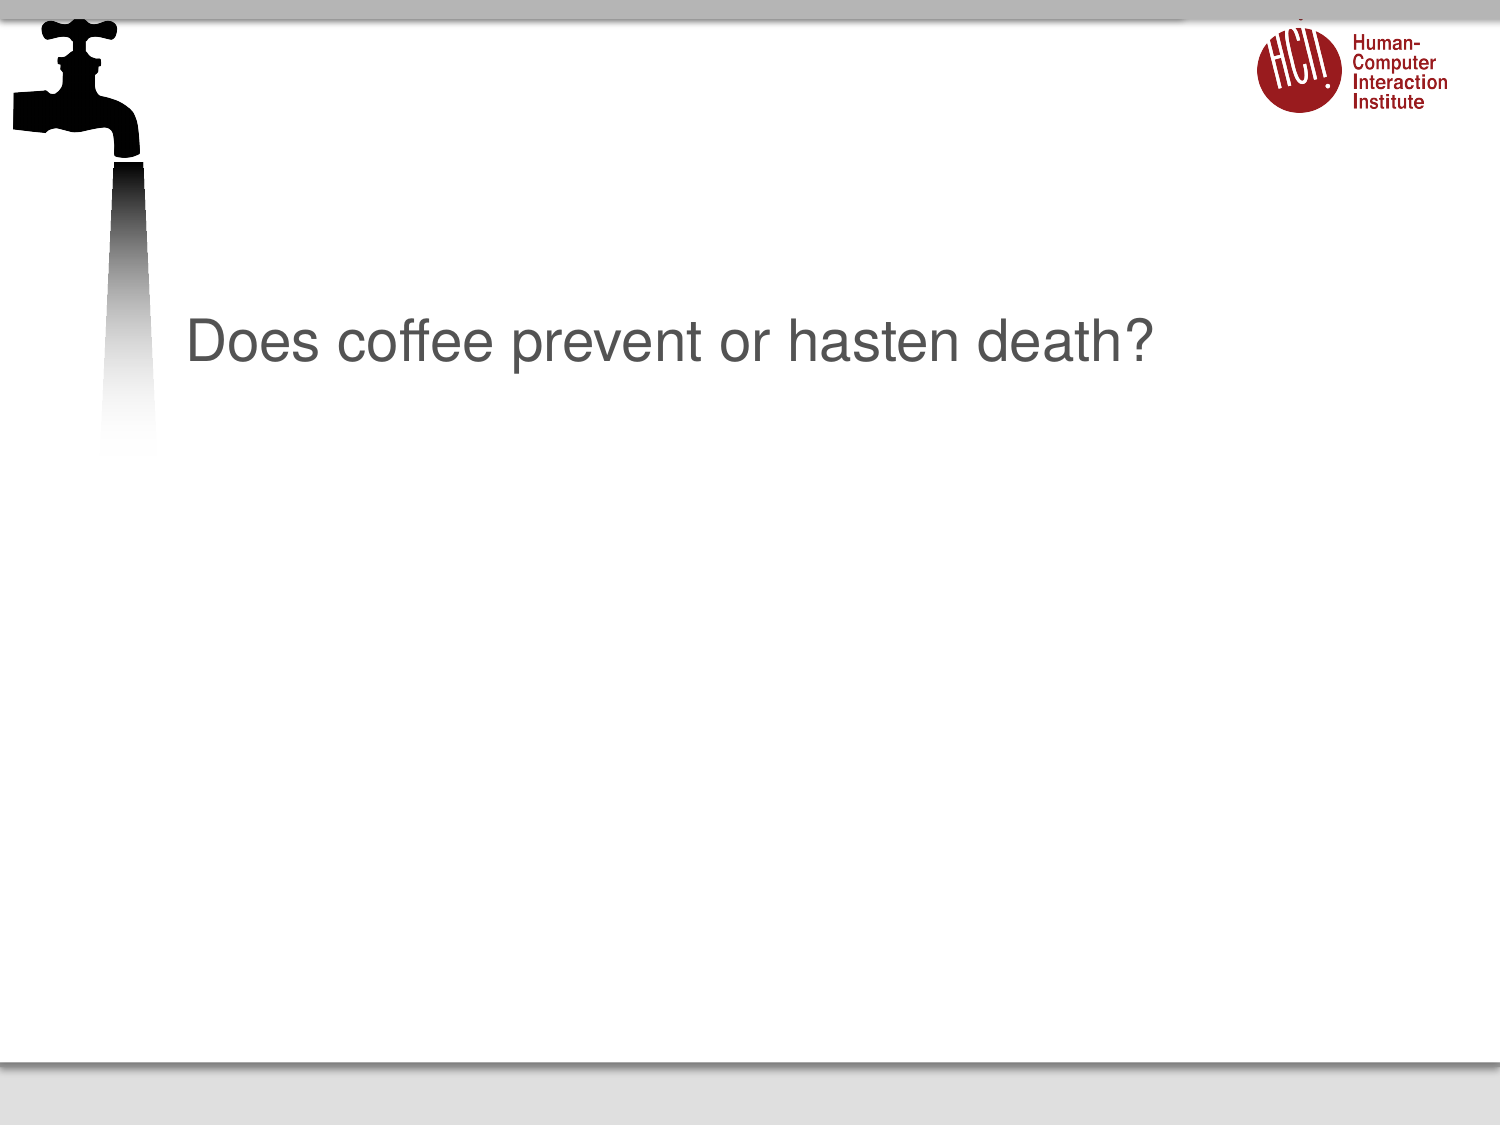

#
Does coffee prevent or hasten death?